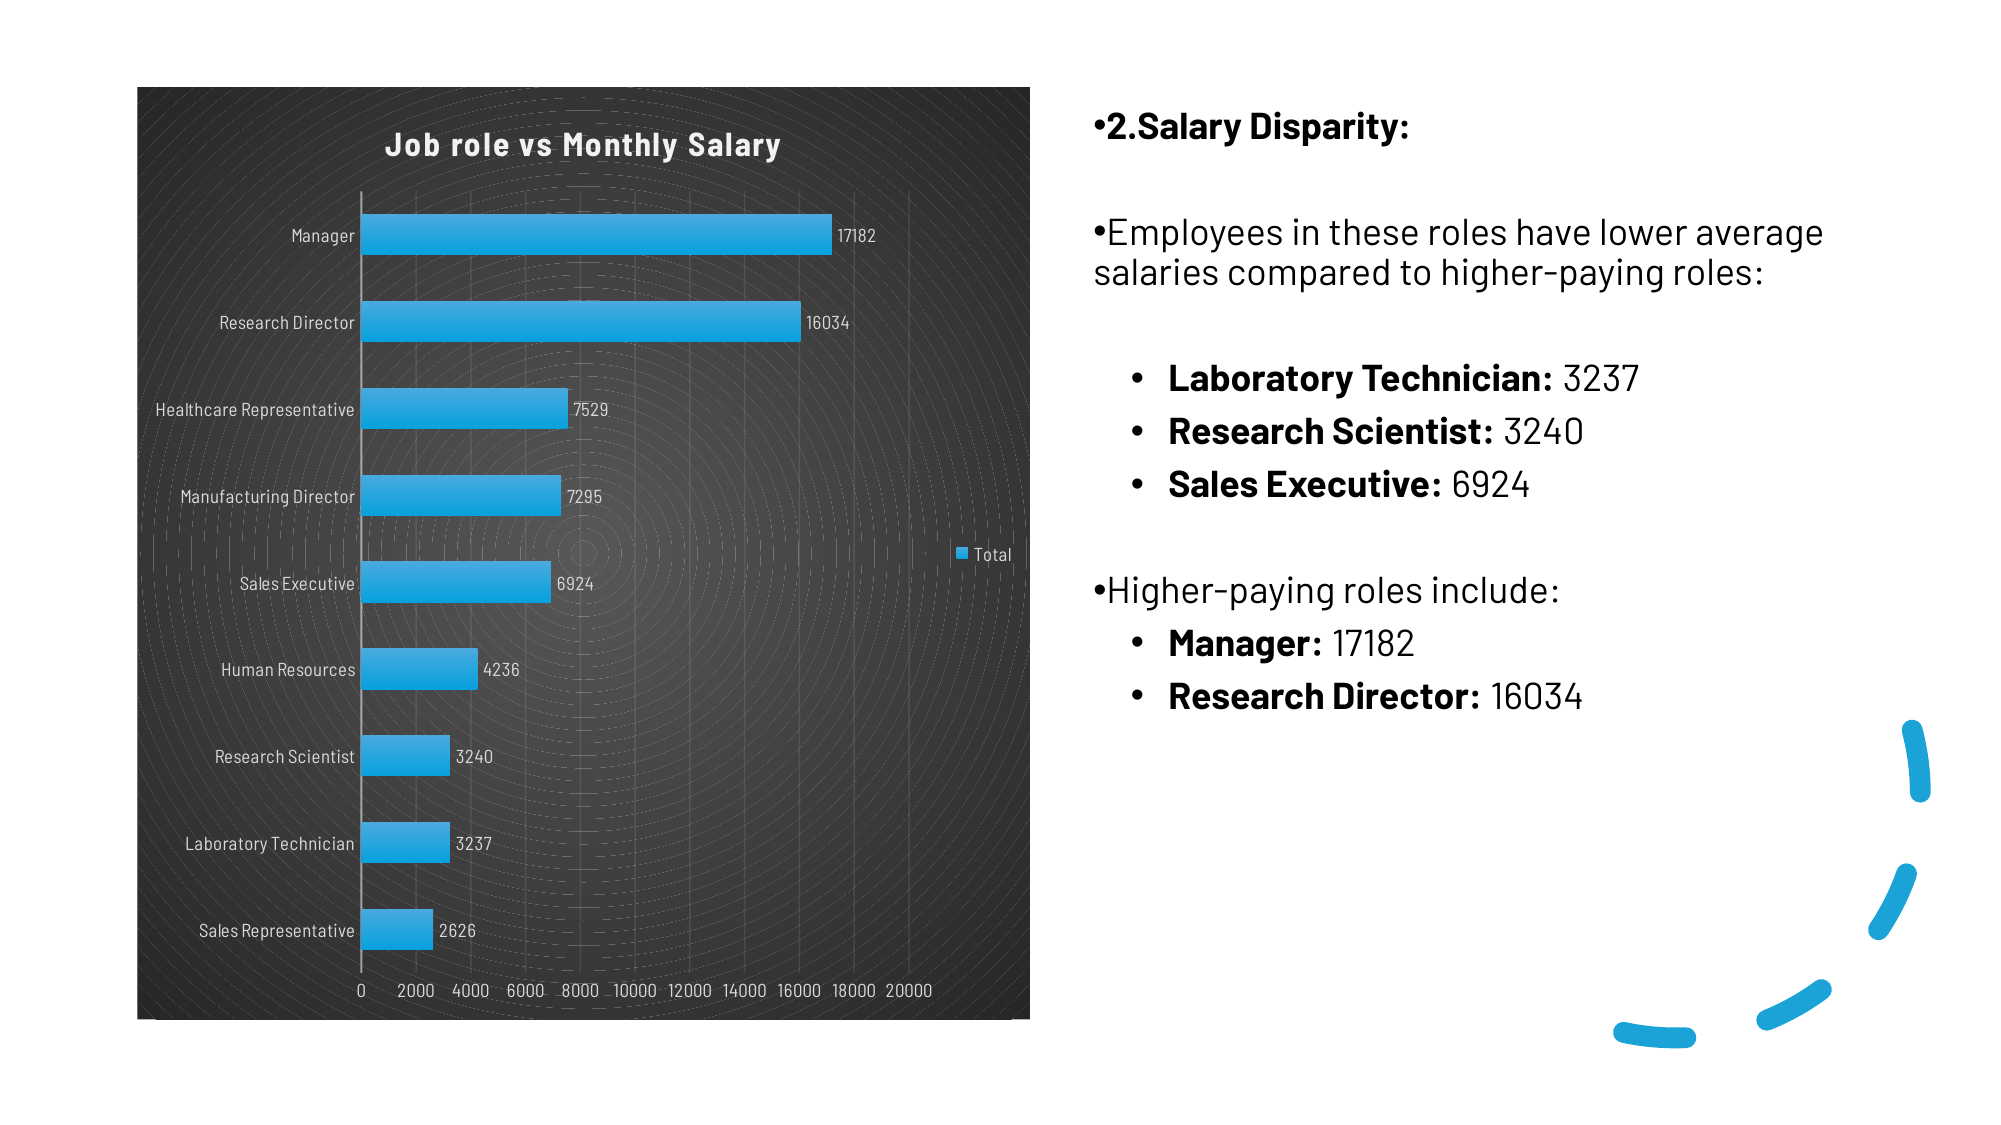

### Chart: Job role vs Monthly Salary

| Category | Total |
|---|---|
| Sales Representative | 2626.0 |
| Laboratory Technician | 3237.169884169884 |
| Research Scientist | 3239.972602739726 |
| Human Resources | 4235.75 |
| Sales Executive | 6924.2791411042945 |
| Manufacturing Director | 7295.137931034483 |
| Healthcare Representative | 7528.763358778626 |
| Research Director | 16033.55 |
| Manager | 17181.676470588234 |
2.Salary Disparity:

Employees in these roles have lower average salaries compared to higher-paying roles:

Laboratory Technician: 3237
Research Scientist: 3240
Sales Executive: 6924

Higher-paying roles include:
Manager: 17182
Research Director: 16034